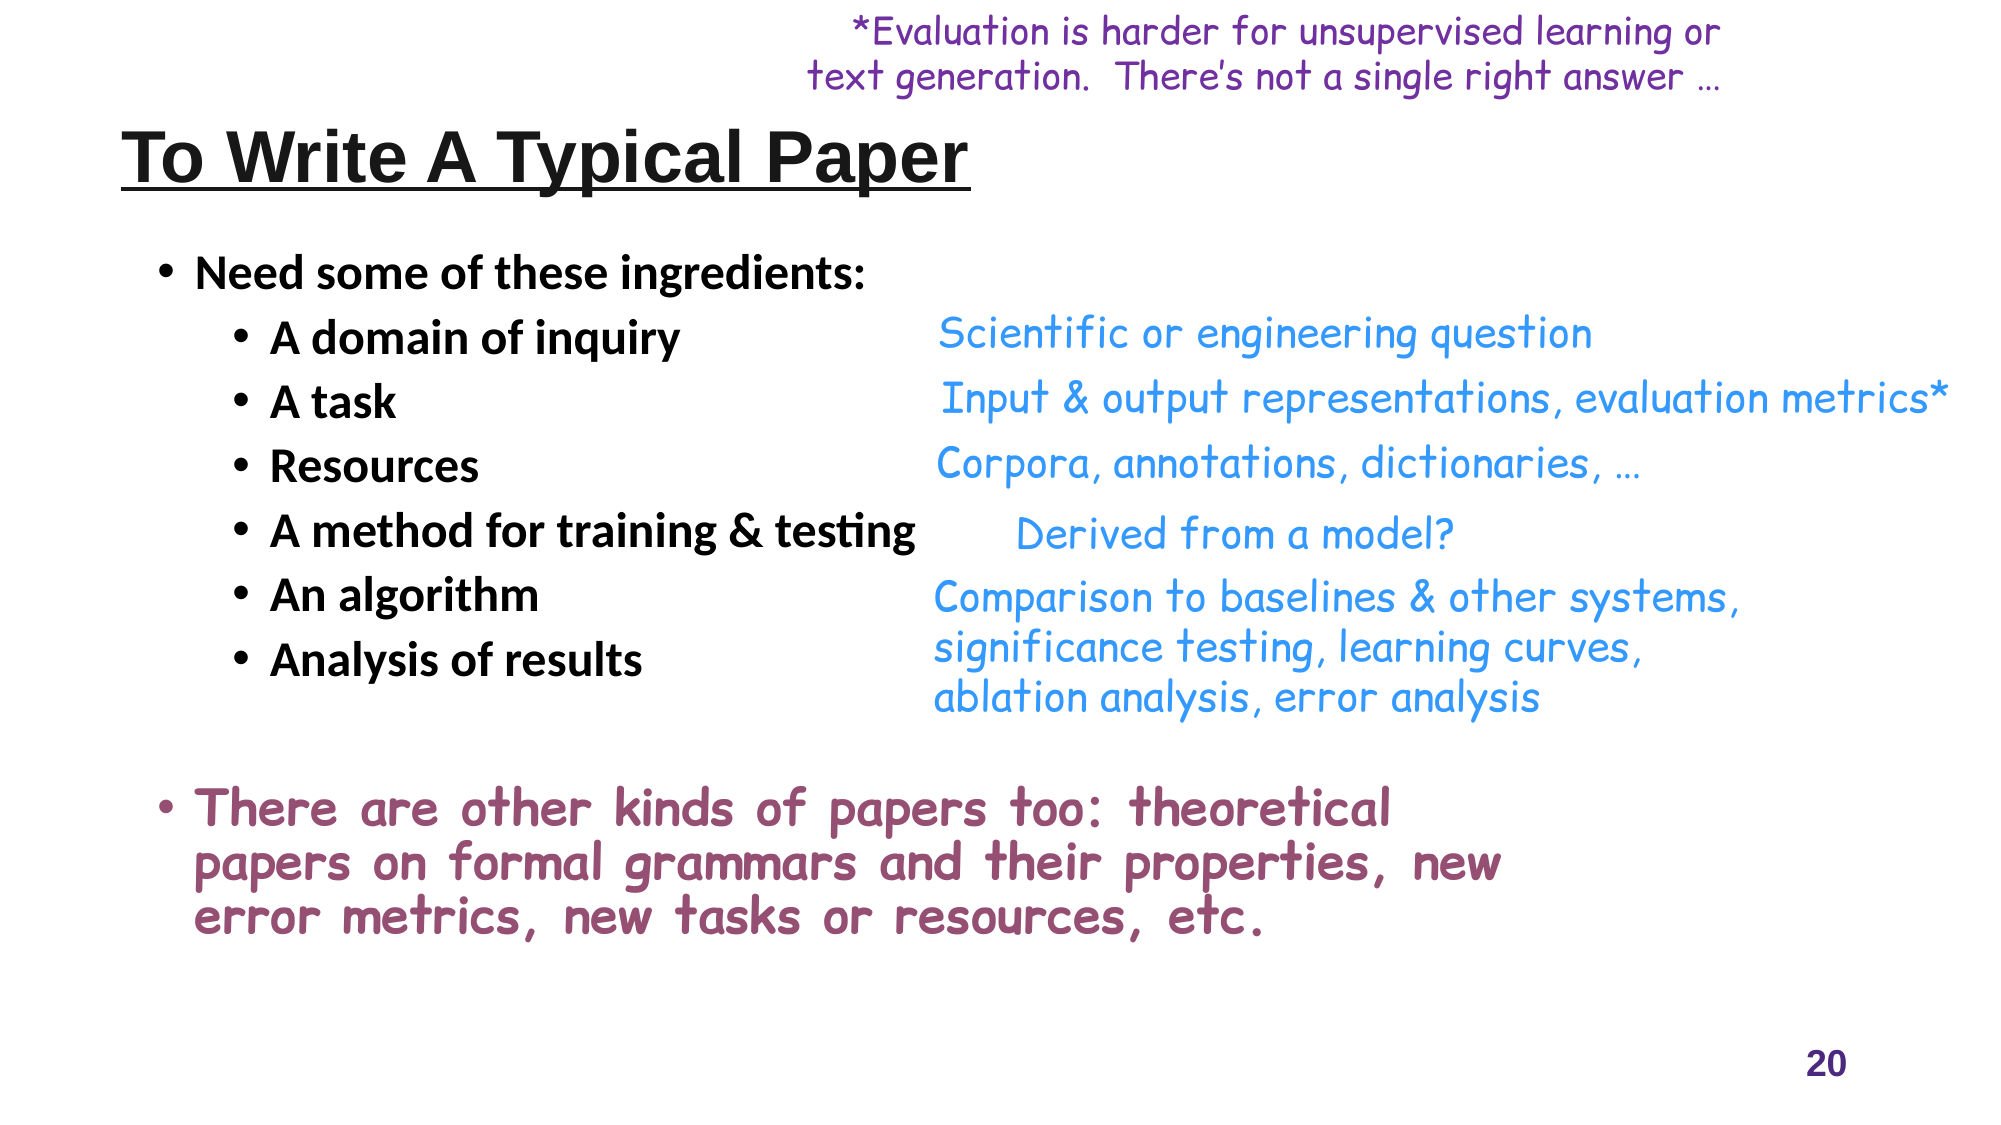

*Evaluation is harder for unsupervised learning or
text generation.  There’s not a single right answer …
# To Write A Typical Paper
Need some of these ingredients:
A domain of inquiry
A task
Resources
A method for training & testing
An algorithm
Analysis of results

There are other kinds of papers too: theoretical papers on formal grammars and their properties, new error metrics, new tasks or resources, etc.
Scientific or engineering question
Input & output representations, evaluation metrics*
Corpora, annotations, dictionaries, …
Derived from a model?
Comparison to baselines & other systems,
significance testing, learning curves,
ablation analysis, error analysis